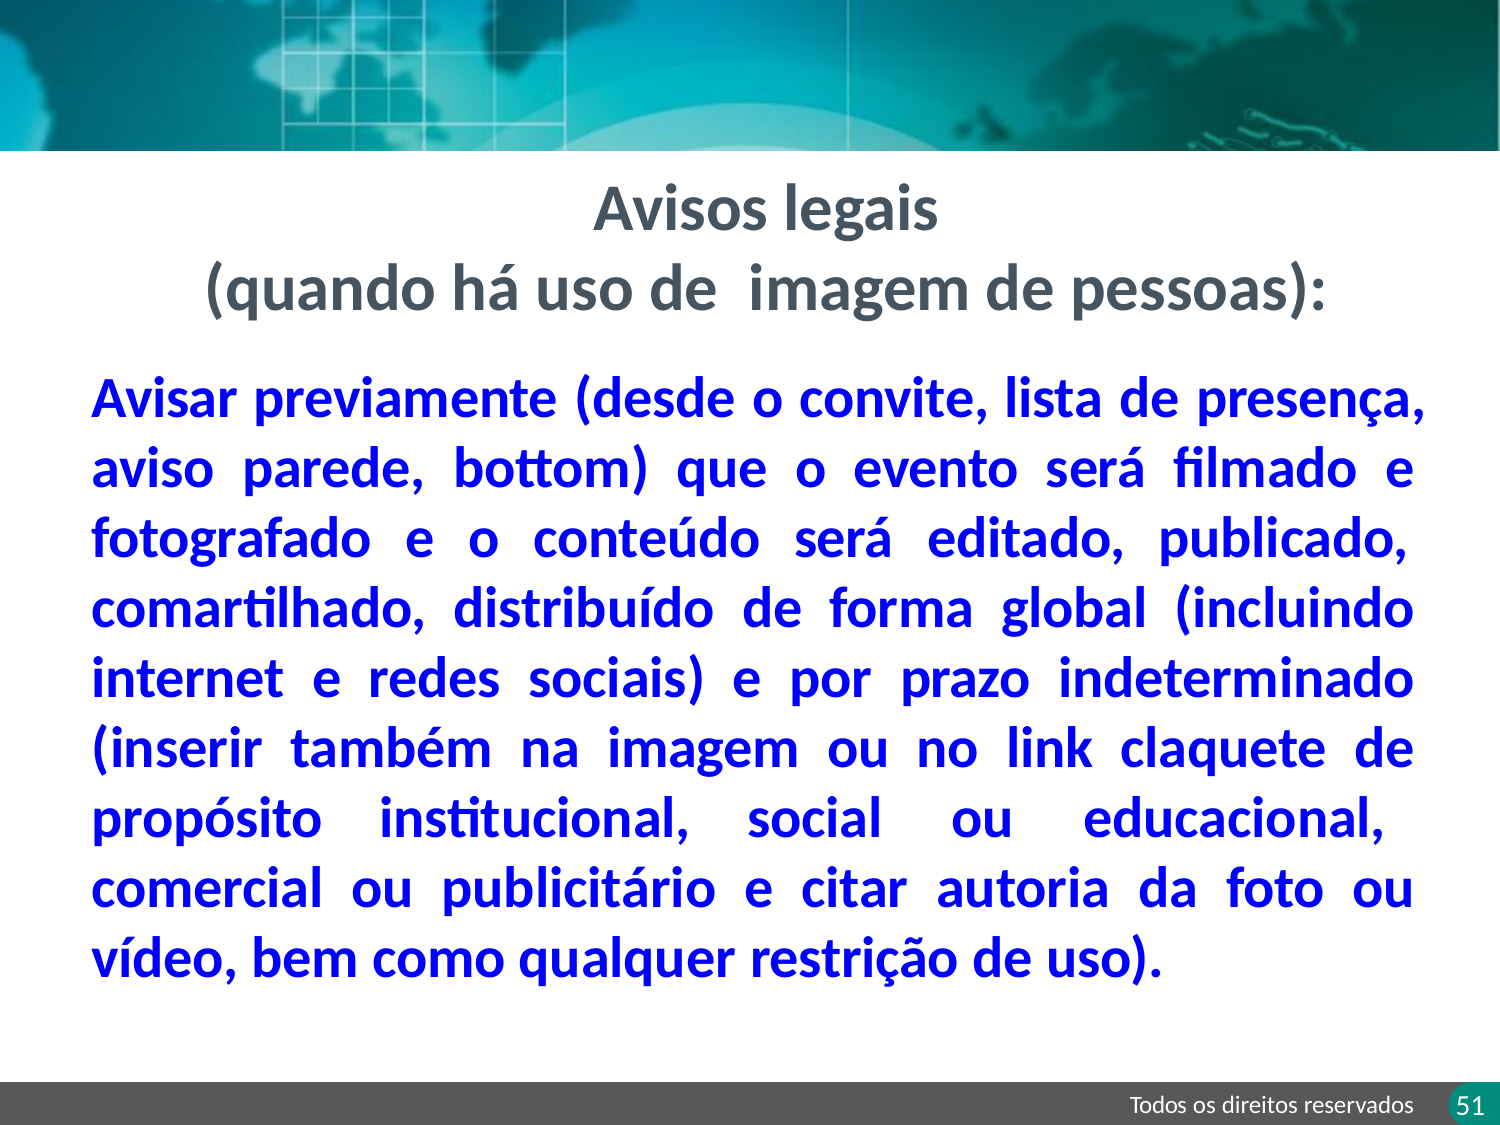

# Avisos legais
(quando há uso de	imagem de pessoas):
Avisar previamente (desde o convite, lista de presença,  aviso parede, bottom) que o evento será filmado e  fotografado e o conteúdo será editado, publicado,  comartilhado, distribuído de forma global (incluindo  internet e redes sociais) e por prazo indeterminado  (inserir também na imagem ou no link claquete de  propósito institucional, social ou educacional,  comercial ou publicitário e citar autoria da foto ou  vídeo, bem como qualquer restrição de uso).

51
Todos os direitos reservados